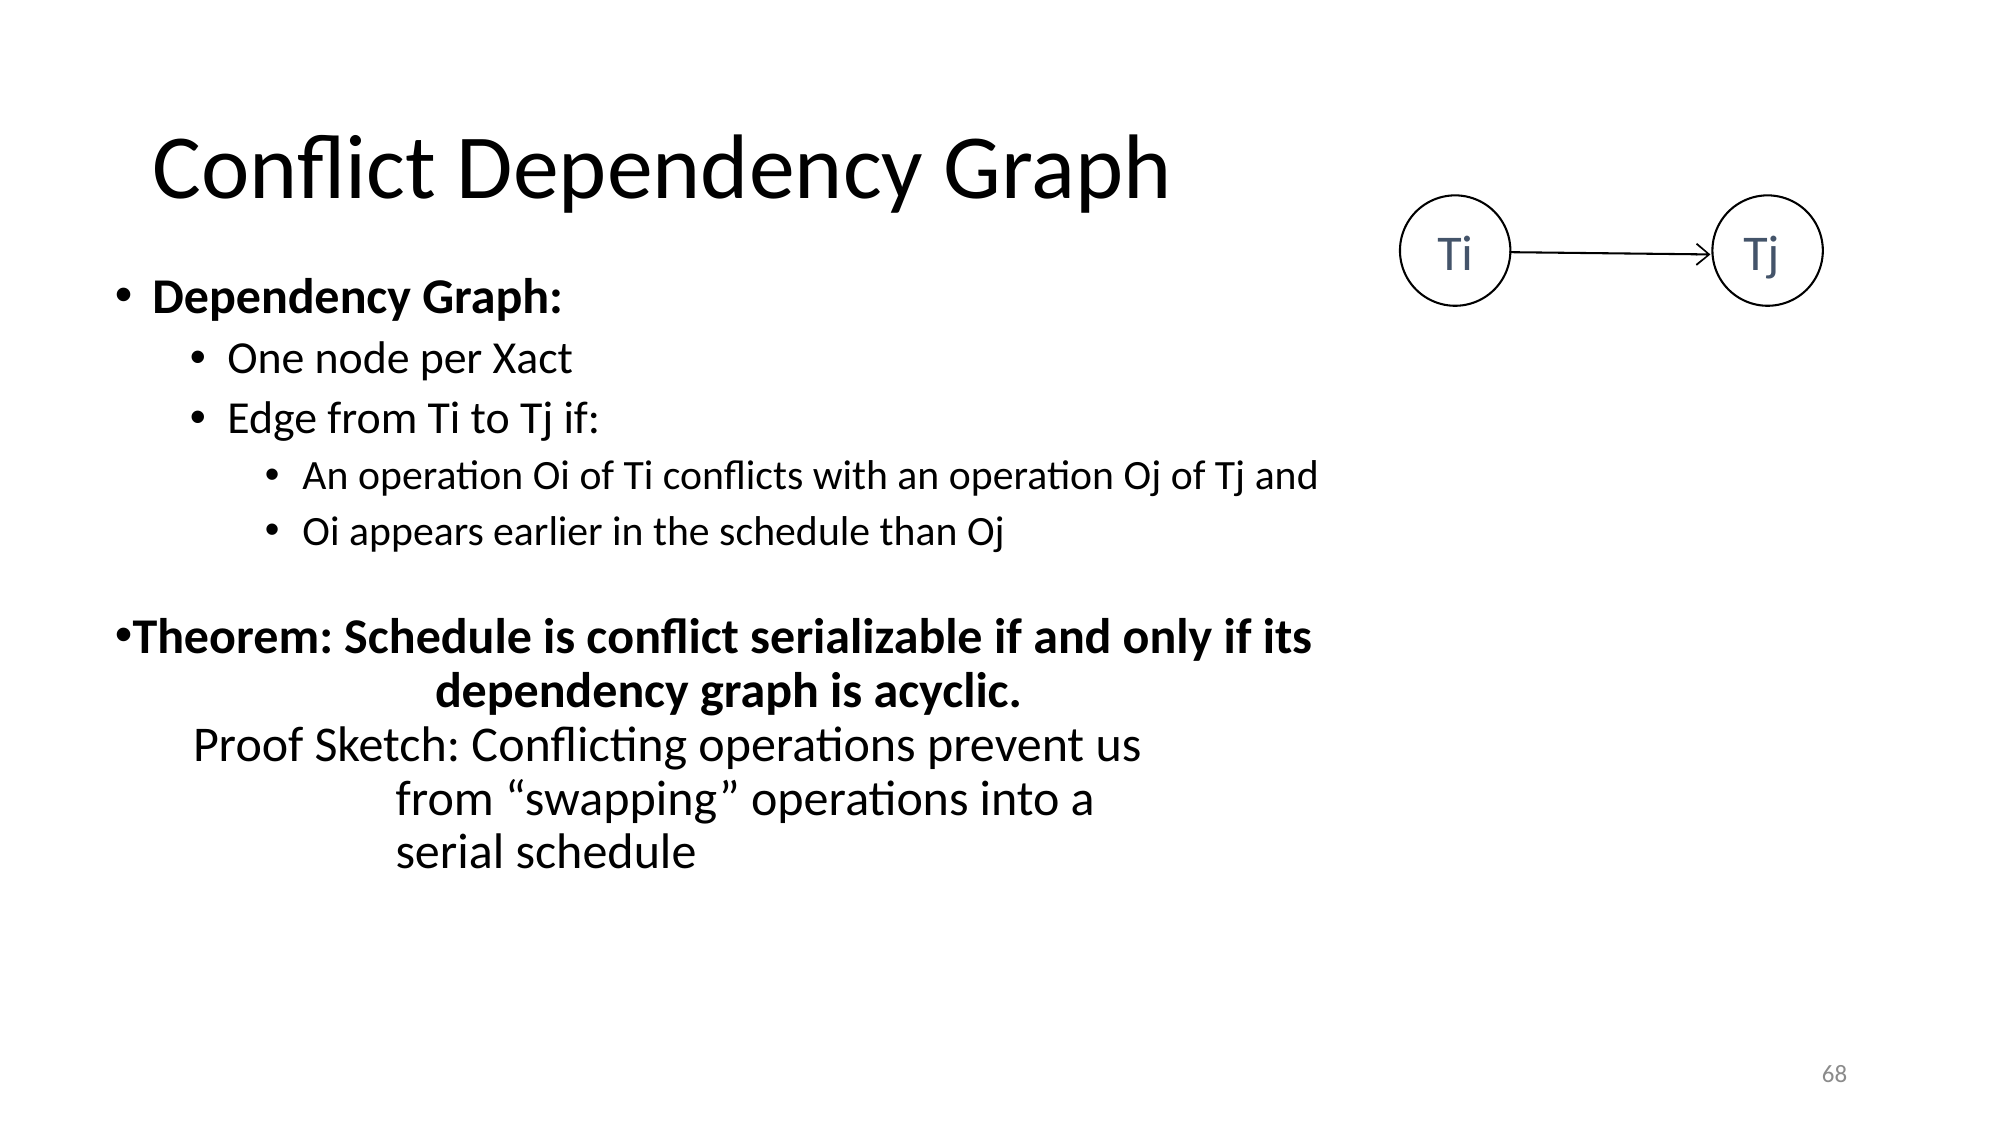

# Conflict Dependency Graph
Ti
Tj

Dependency Graph:
One node per Xact
Edge from Ti to Tj if:
An operation Oi of Ti conflicts with an operation Oj of Tj and
Oi appears earlier in the schedule than Oj
Theorem: Schedule is conflict serializable if and only if its
dependency graph is acyclic.
Proof Sketch: Conflicting operations prevent us
                  from “swapping” operations into a
                  serial schedule
68